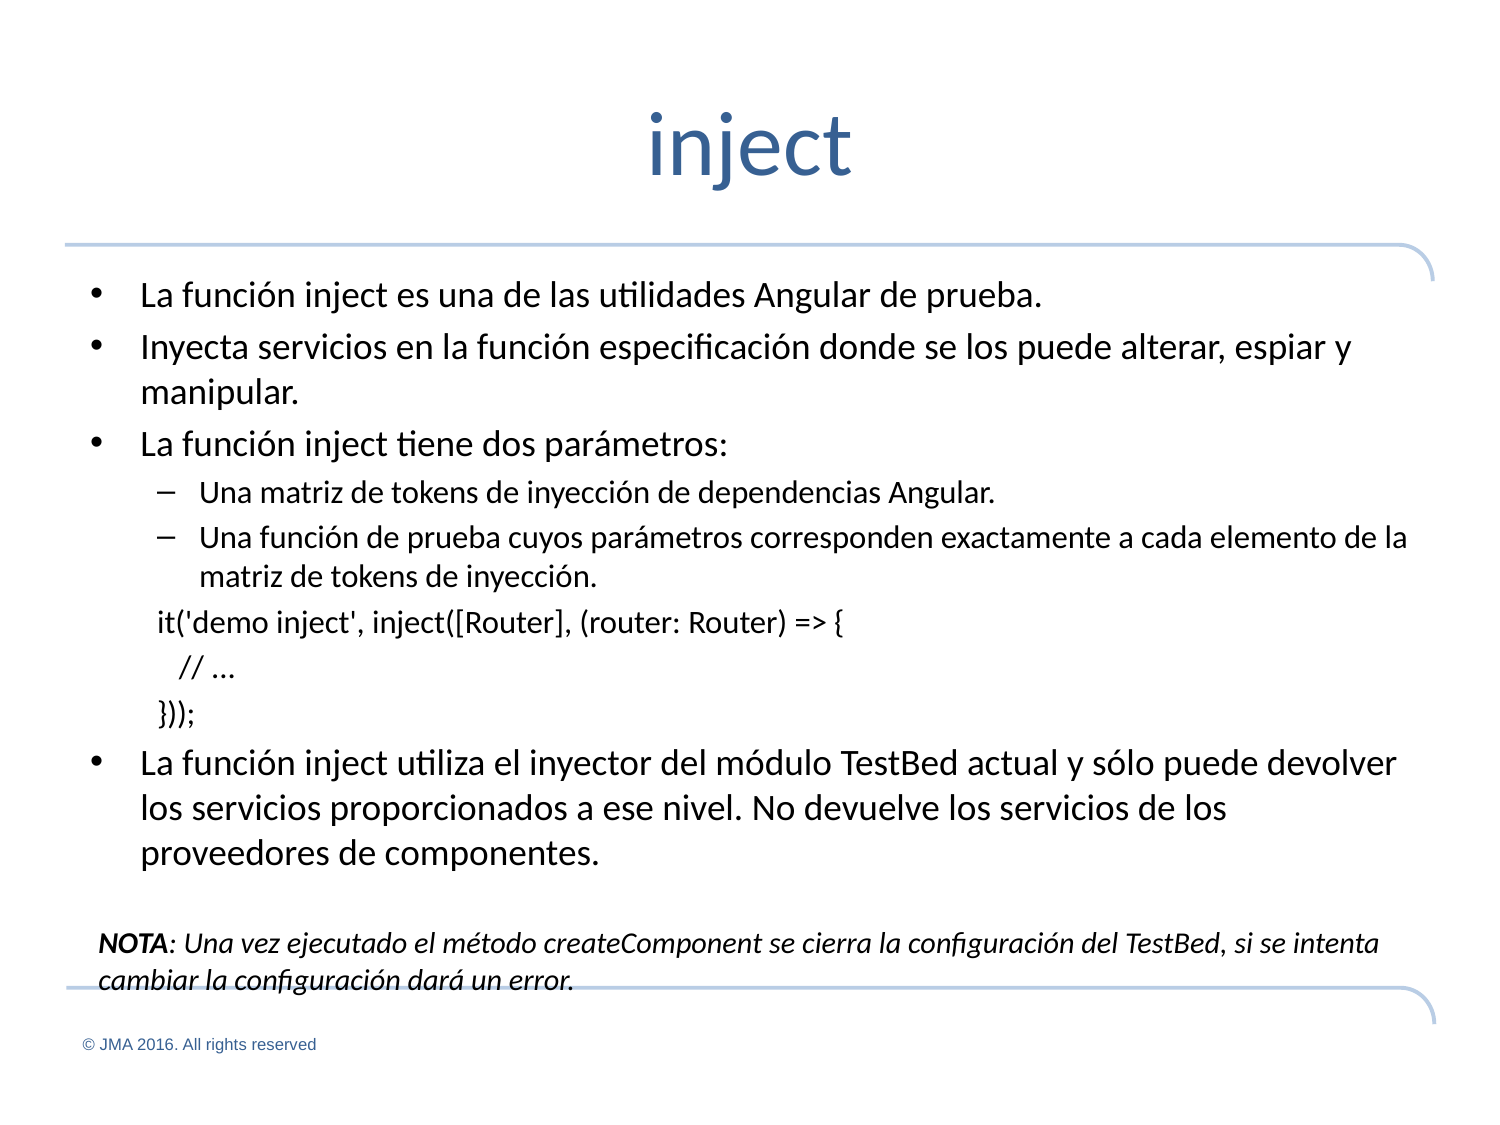

# inject
La función inject es una de las utilidades Angular de prueba.
Inyecta servicios en la función especificación donde se los puede alterar, espiar y manipular.
La función inject tiene dos parámetros:
Una matriz de tokens de inyección de dependencias Angular.
Una función de prueba cuyos parámetros corresponden exactamente a cada elemento de la matriz de tokens de inyección.
it('demo inject', inject([Router], (router: Router) => {
   // ...
}));
La función inject utiliza el inyector del módulo TestBed actual y sólo puede devolver los servicios proporcionados a ese nivel. No devuelve los servicios de los proveedores de componentes.

NOTA: Una vez ejecutado el método createComponent se cierra la configuración del TestBed, si se intenta cambiar la configuración dará un error.